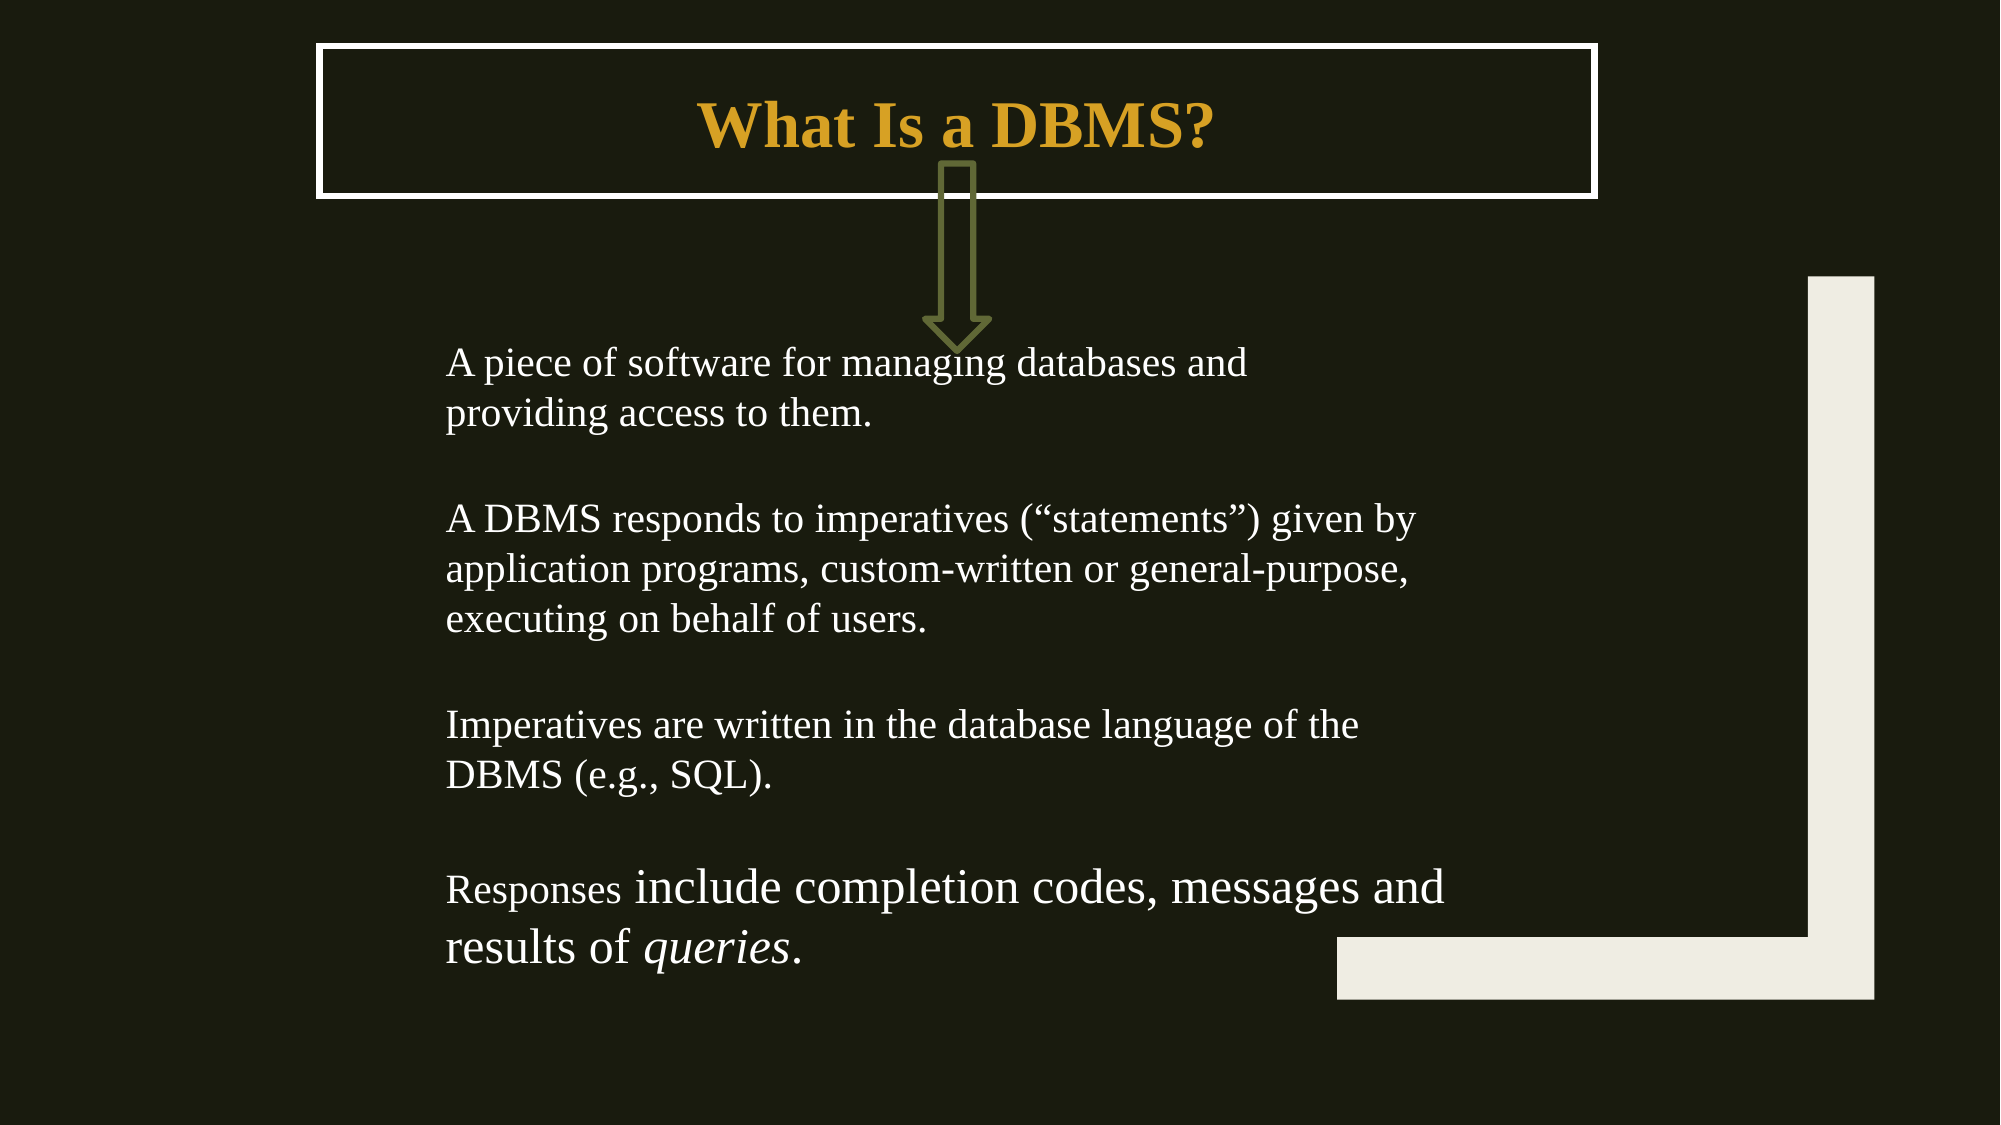

What Is a DBMS?

A piece of software for managing databases and providing access to them.
A DBMS responds to imperatives (“statements”) given by application programs, custom-written or general-purpose, executing on behalf of users.
Imperatives are written in the database language of the DBMS (e.g., SQL).
Responses include completion codes, messages and results of queries.